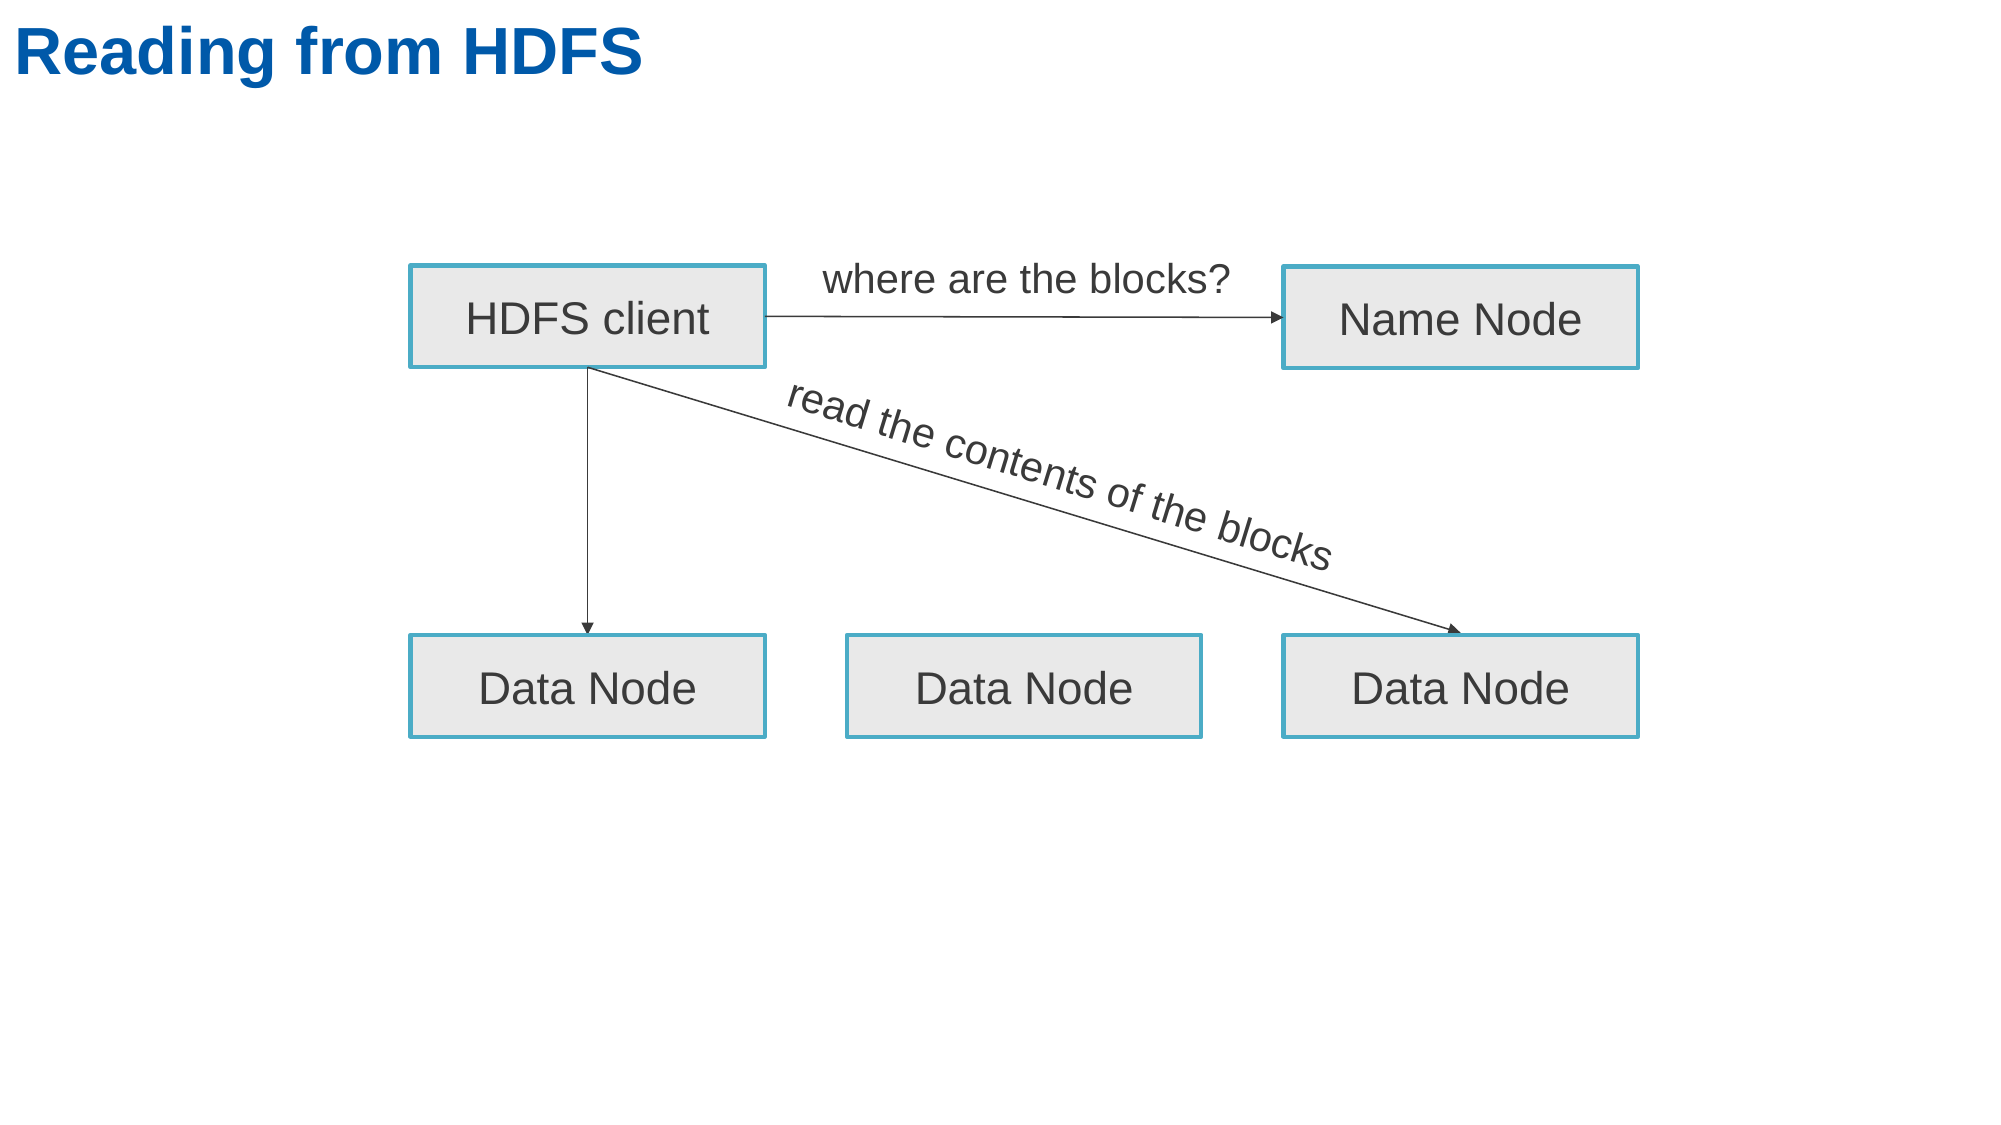

# Reading from HDFS
where are the blocks?
HDFS client
Name Node
read the contents of the blocks
Data Node
Data Node
Data Node